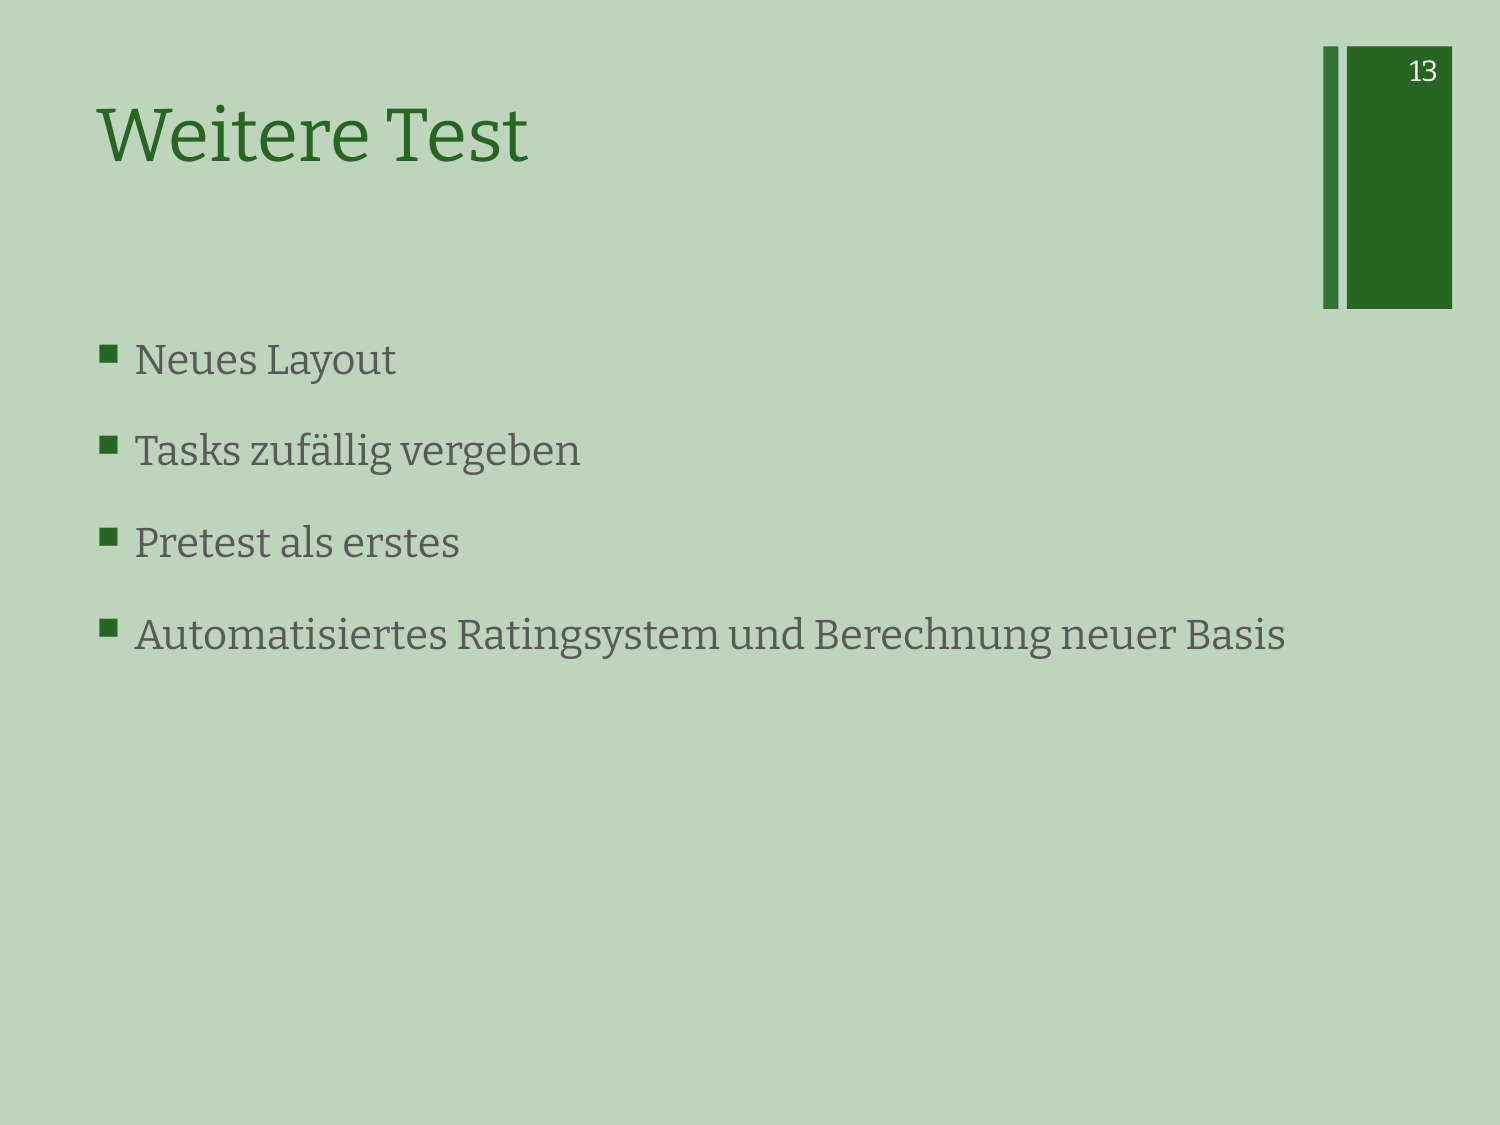

13
# Weitere Test
Neues Layout
Tasks zufällig vergeben
Pretest als erstes
Automatisiertes Ratingsystem und Berechnung neuer Basis